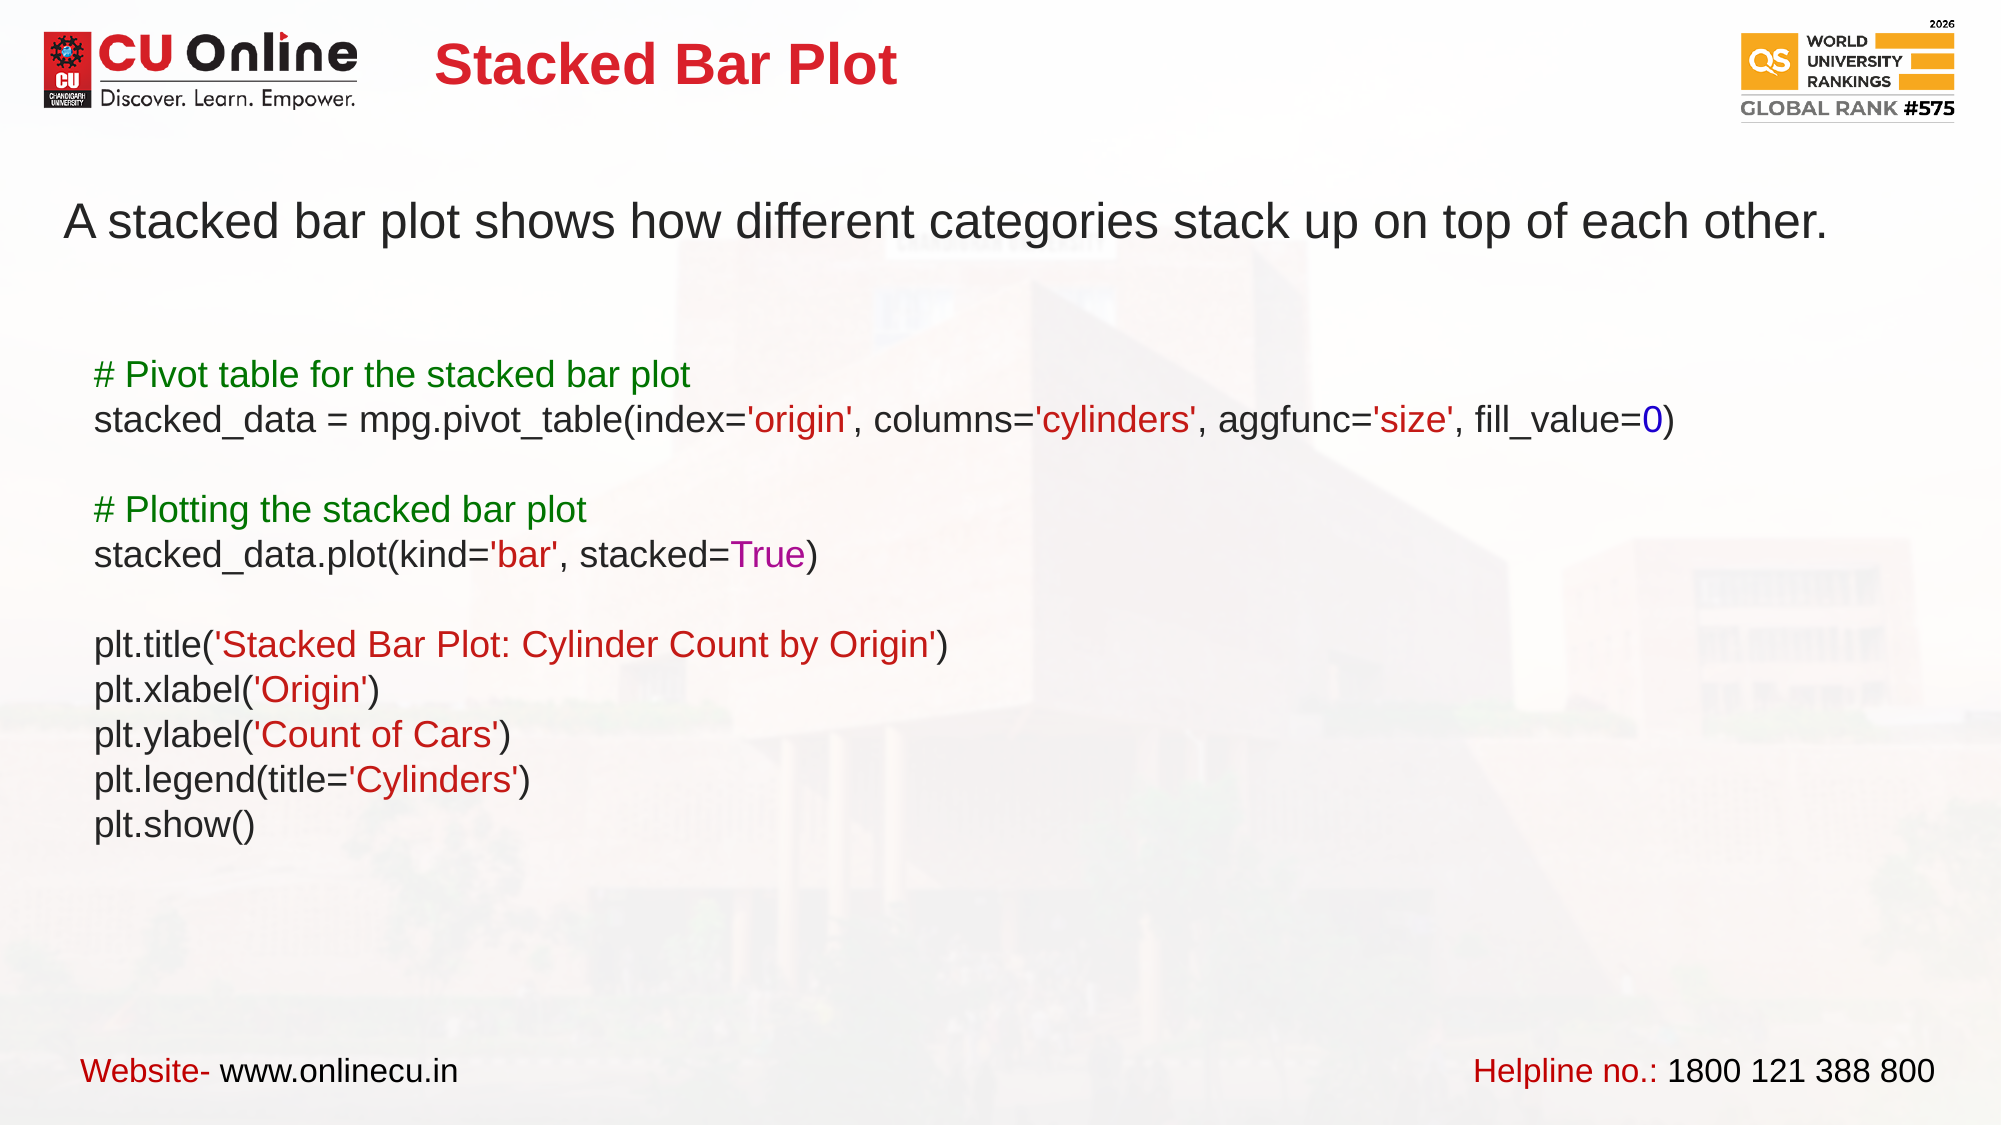

Stacked Bar Plot
A stacked bar plot shows how different categories stack up on top of each other.

# Pivot table for the stacked bar plot stacked_data = mpg.pivot_table(index='origin', columns='cylinders', aggfunc='size', fill_value=0) # Plotting the stacked bar plot stacked_data.plot(kind='bar', stacked=True) plt.title('Stacked Bar Plot: Cylinder Count by Origin') plt.xlabel('Origin') plt.ylabel('Count of Cars') plt.legend(title='Cylinders') plt.show()